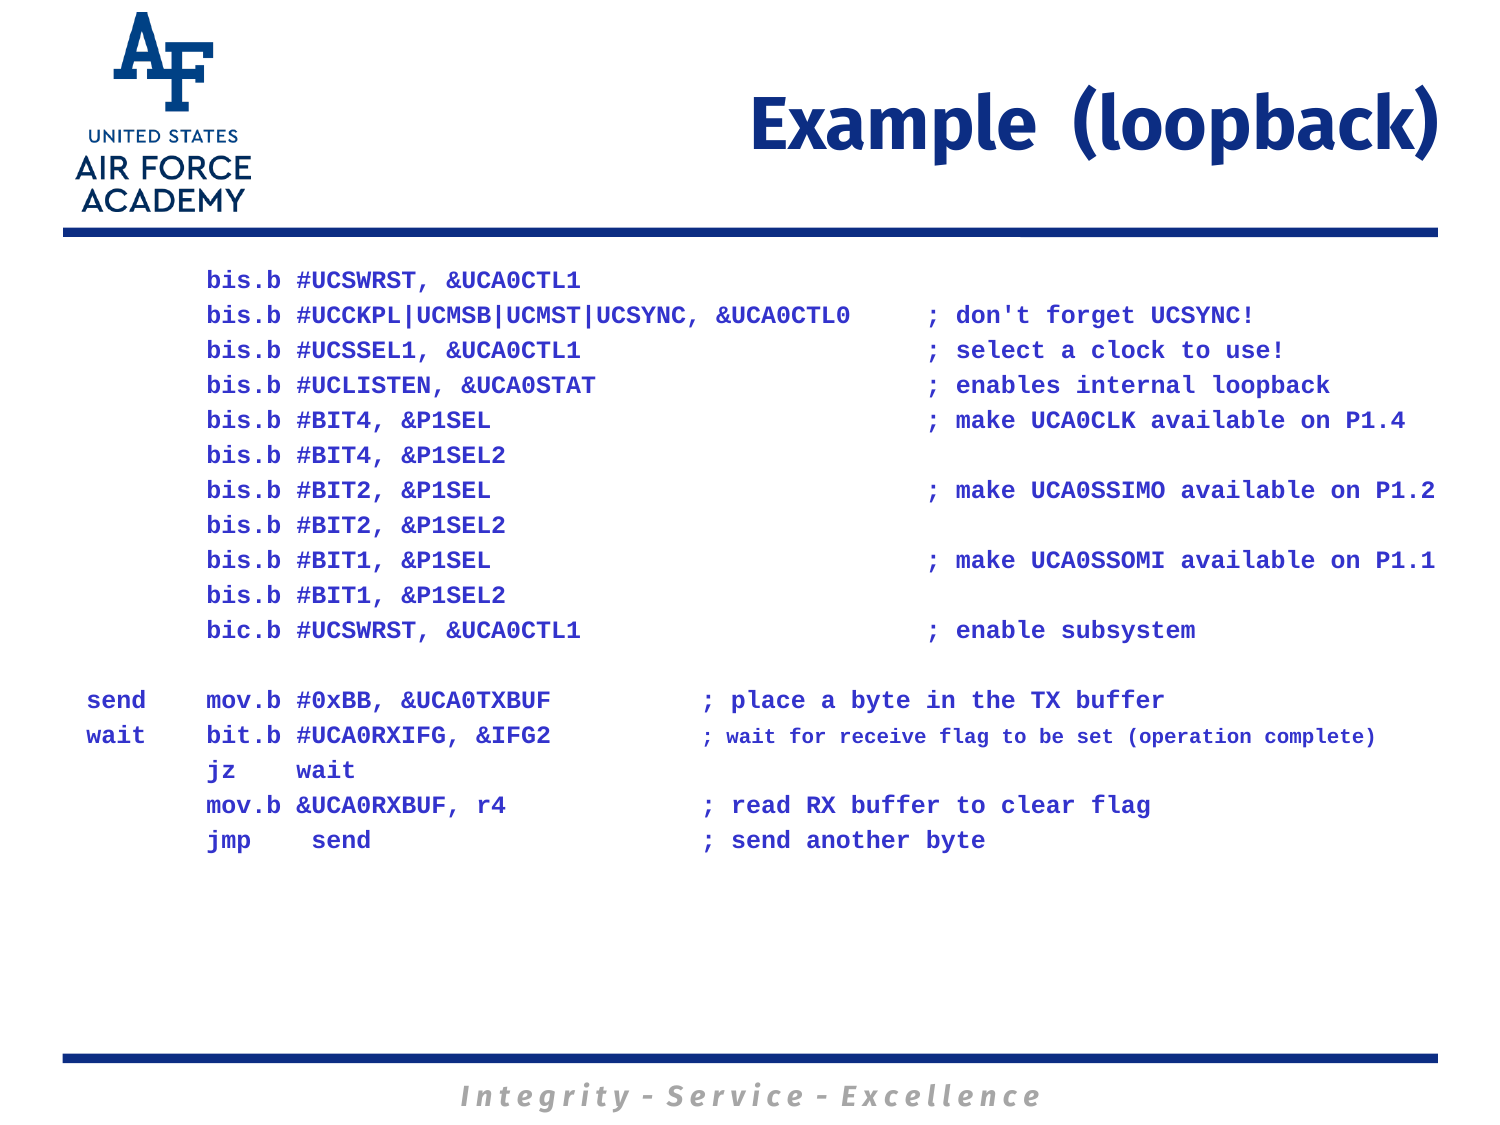

# Example  (loopback)
        bis.b #UCSWRST, &UCA0CTL1
        bis.b #UCCKPL|UCMSB|UCMST|UCSYNC, &UCA0CTL0     ; don't forget UCSYNC!
        bis.b #UCSSEL1, &UCA0CTL1                       ; select a clock to use!
        bis.b #UCLISTEN, &UCA0STAT                      ; enables internal loopback
        bis.b #BIT4, &P1SEL                             ; make UCA0CLK available on P1.4
        bis.b #BIT4, &P1SEL2
        bis.b #BIT2, &P1SEL                             ; make UCA0SSIMO available on P1.2
        bis.b #BIT2, &P1SEL2
        bis.b #BIT1, &P1SEL                             ; make UCA0SSOMI available on P1.1
        bis.b #BIT1, &P1SEL2
        bic.b #UCSWRST, &UCA0CTL1                       ; enable subsystem

send    mov.b #0xBB, &UCA0TXBUF          ; place a byte in the TX buffer
wait    bit.b #UCA0RXIFG, &IFG2          ; wait for receive flag to be set (operation complete)
        jz    wait
        mov.b &UCA0RXBUF, r4             ; read RX buffer to clear flag
        jmp    send                      ; send another byte